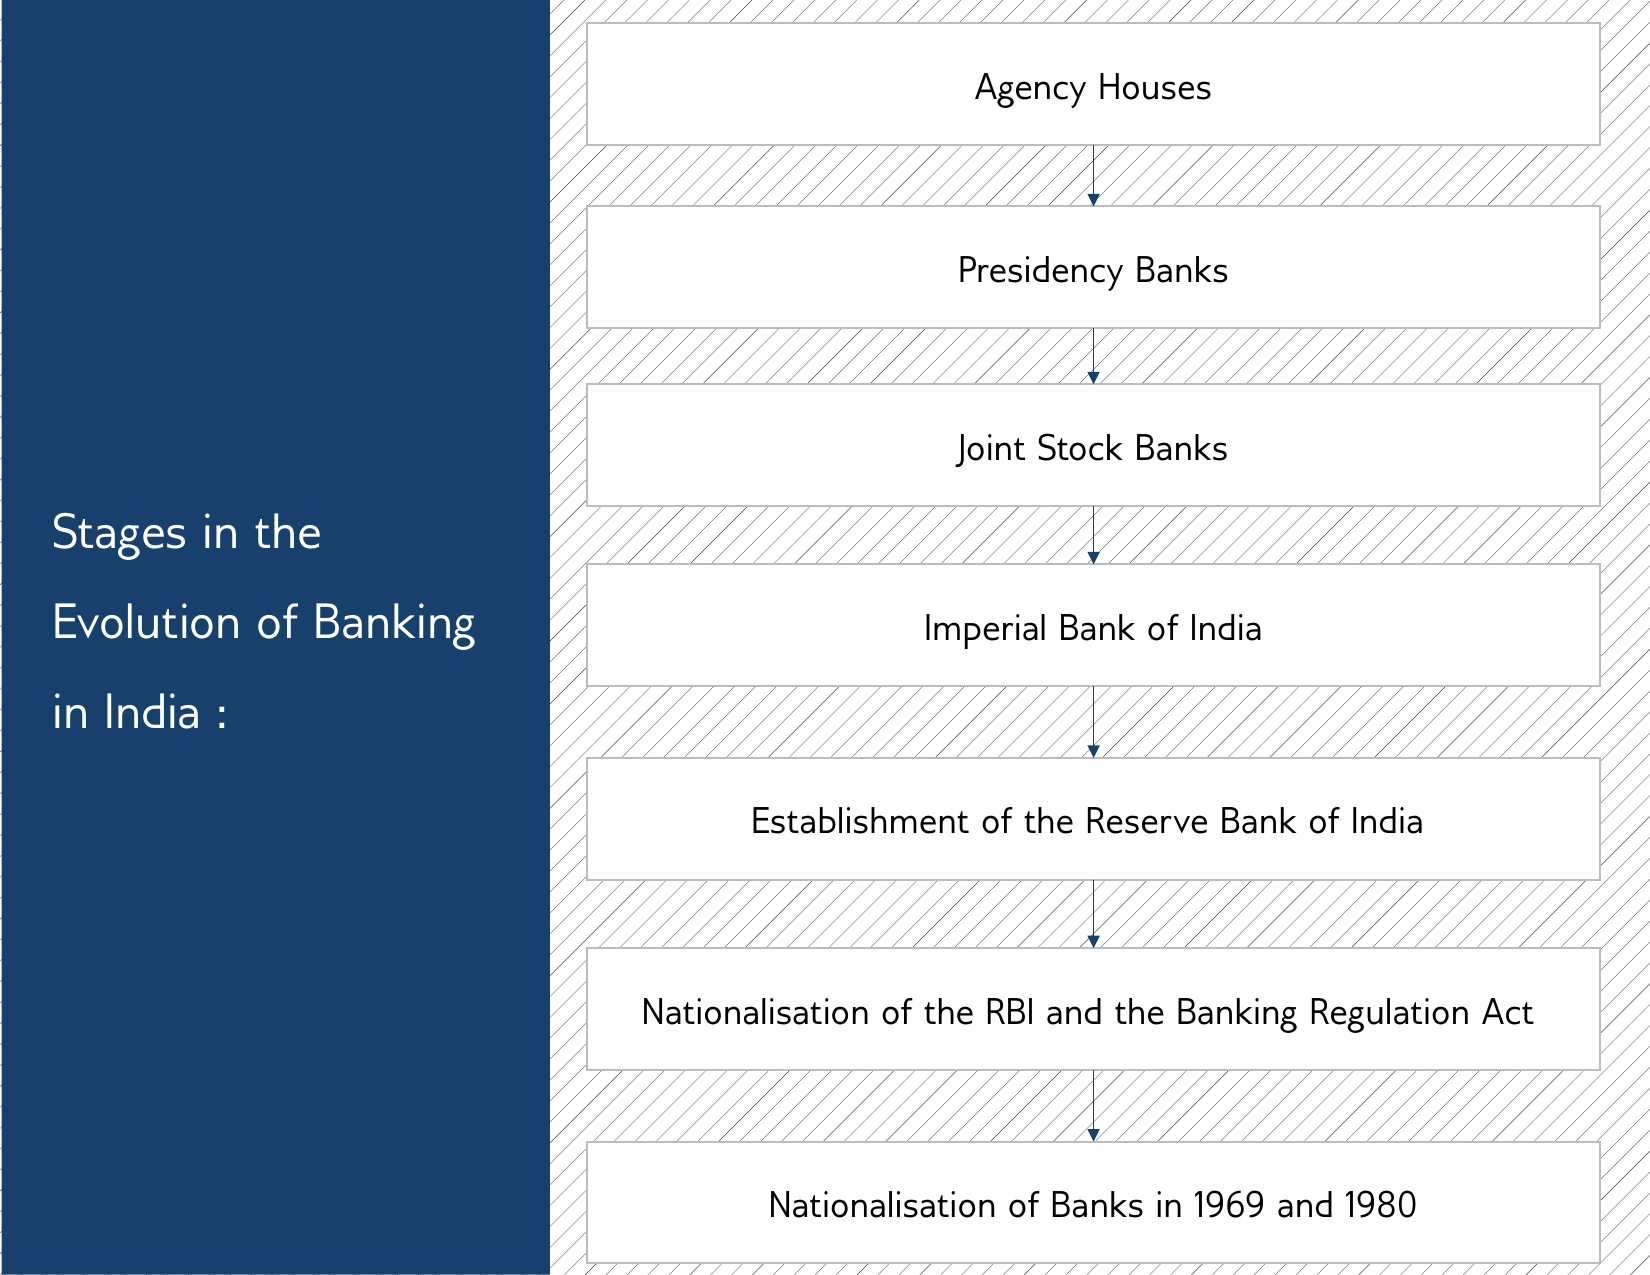

Agency Houses
Presidency Banks
Joint Stock Banks
Stages in the Evolution of Banking in India :
Imperial Bank of India
Establishment of the Reserve Bank of India
Nationalisation of the RBI and the Banking Regulation Act
Nationalisation of Banks in 1969 and 1980